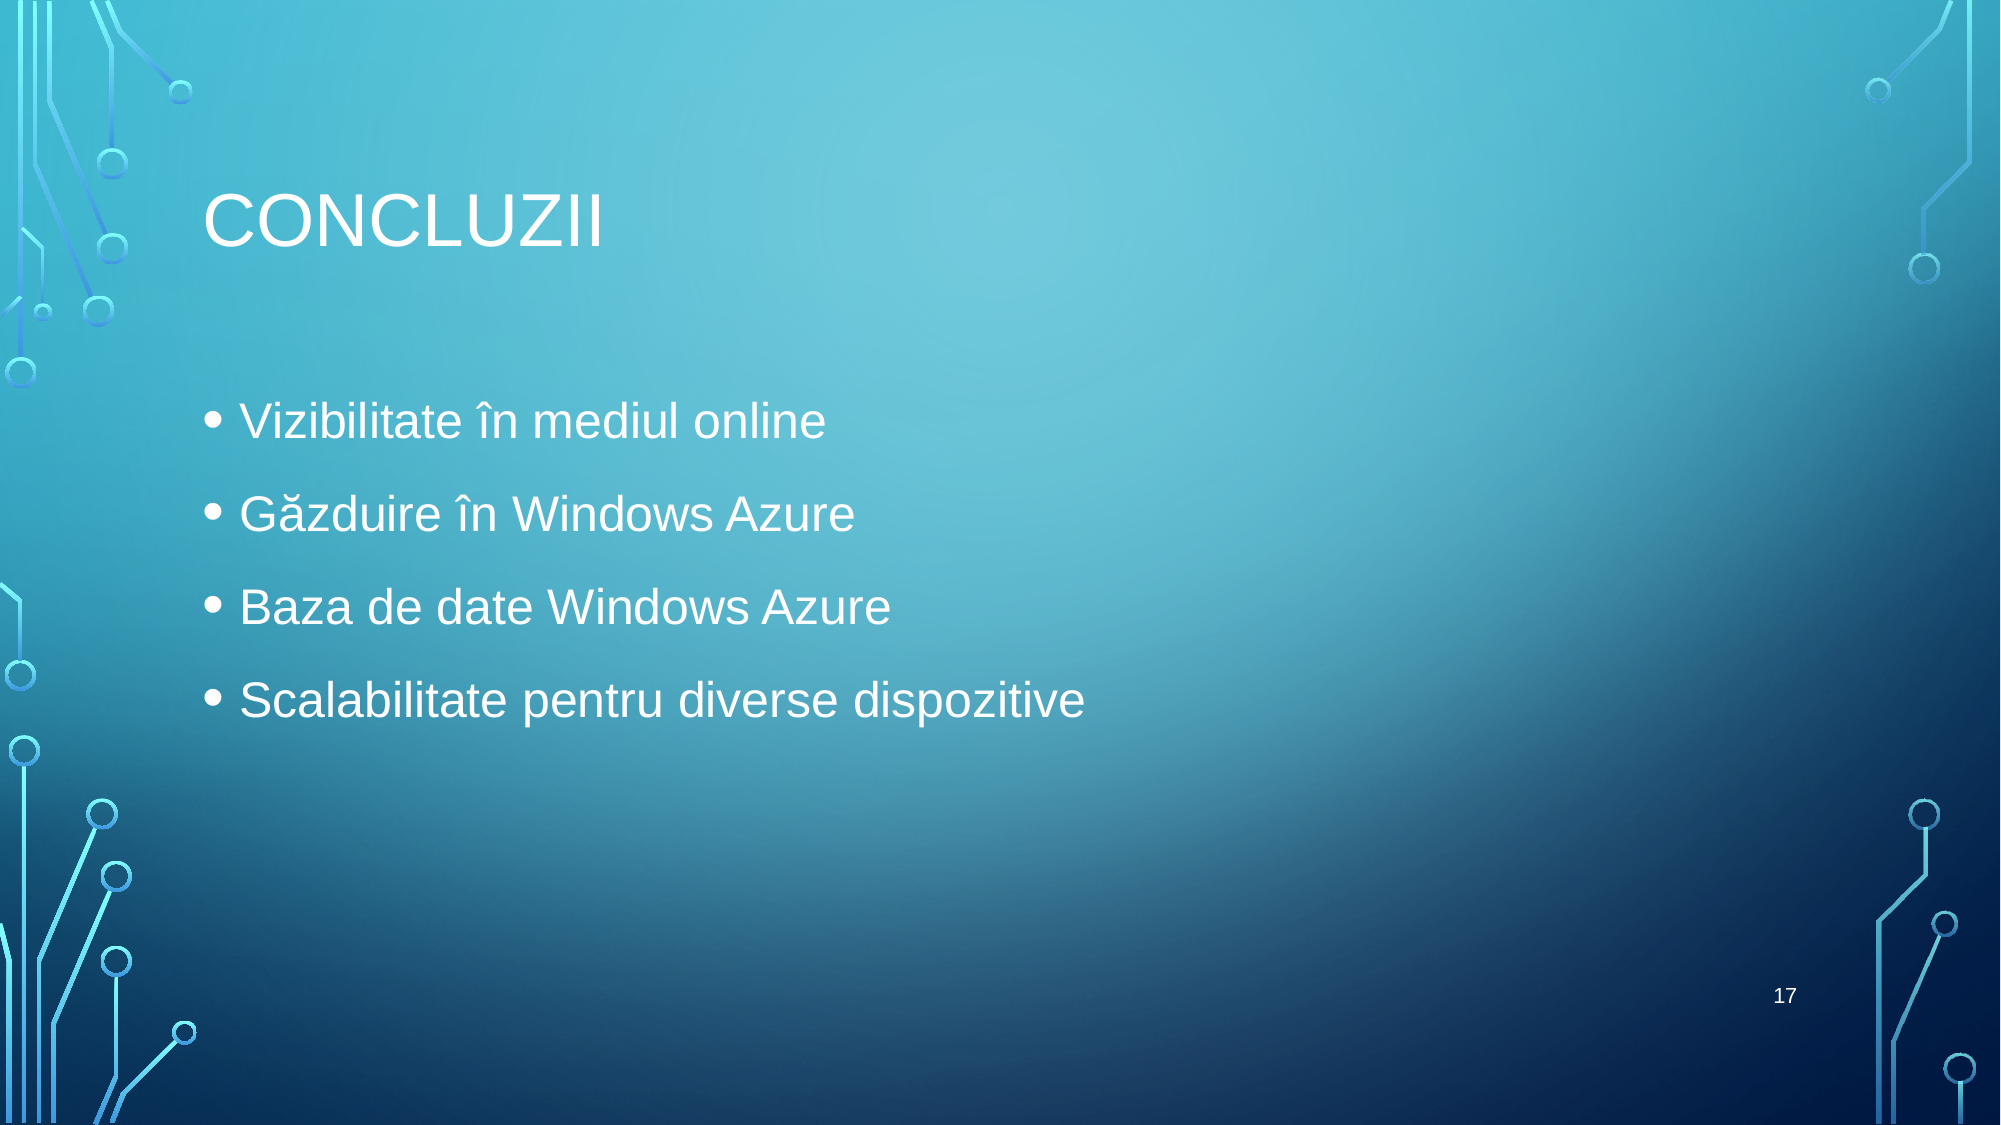

# Concluzii
Vizibilitate în mediul online
Găzduire în Windows Azure
Baza de date Windows Azure
Scalabilitate pentru diverse dispozitive
17